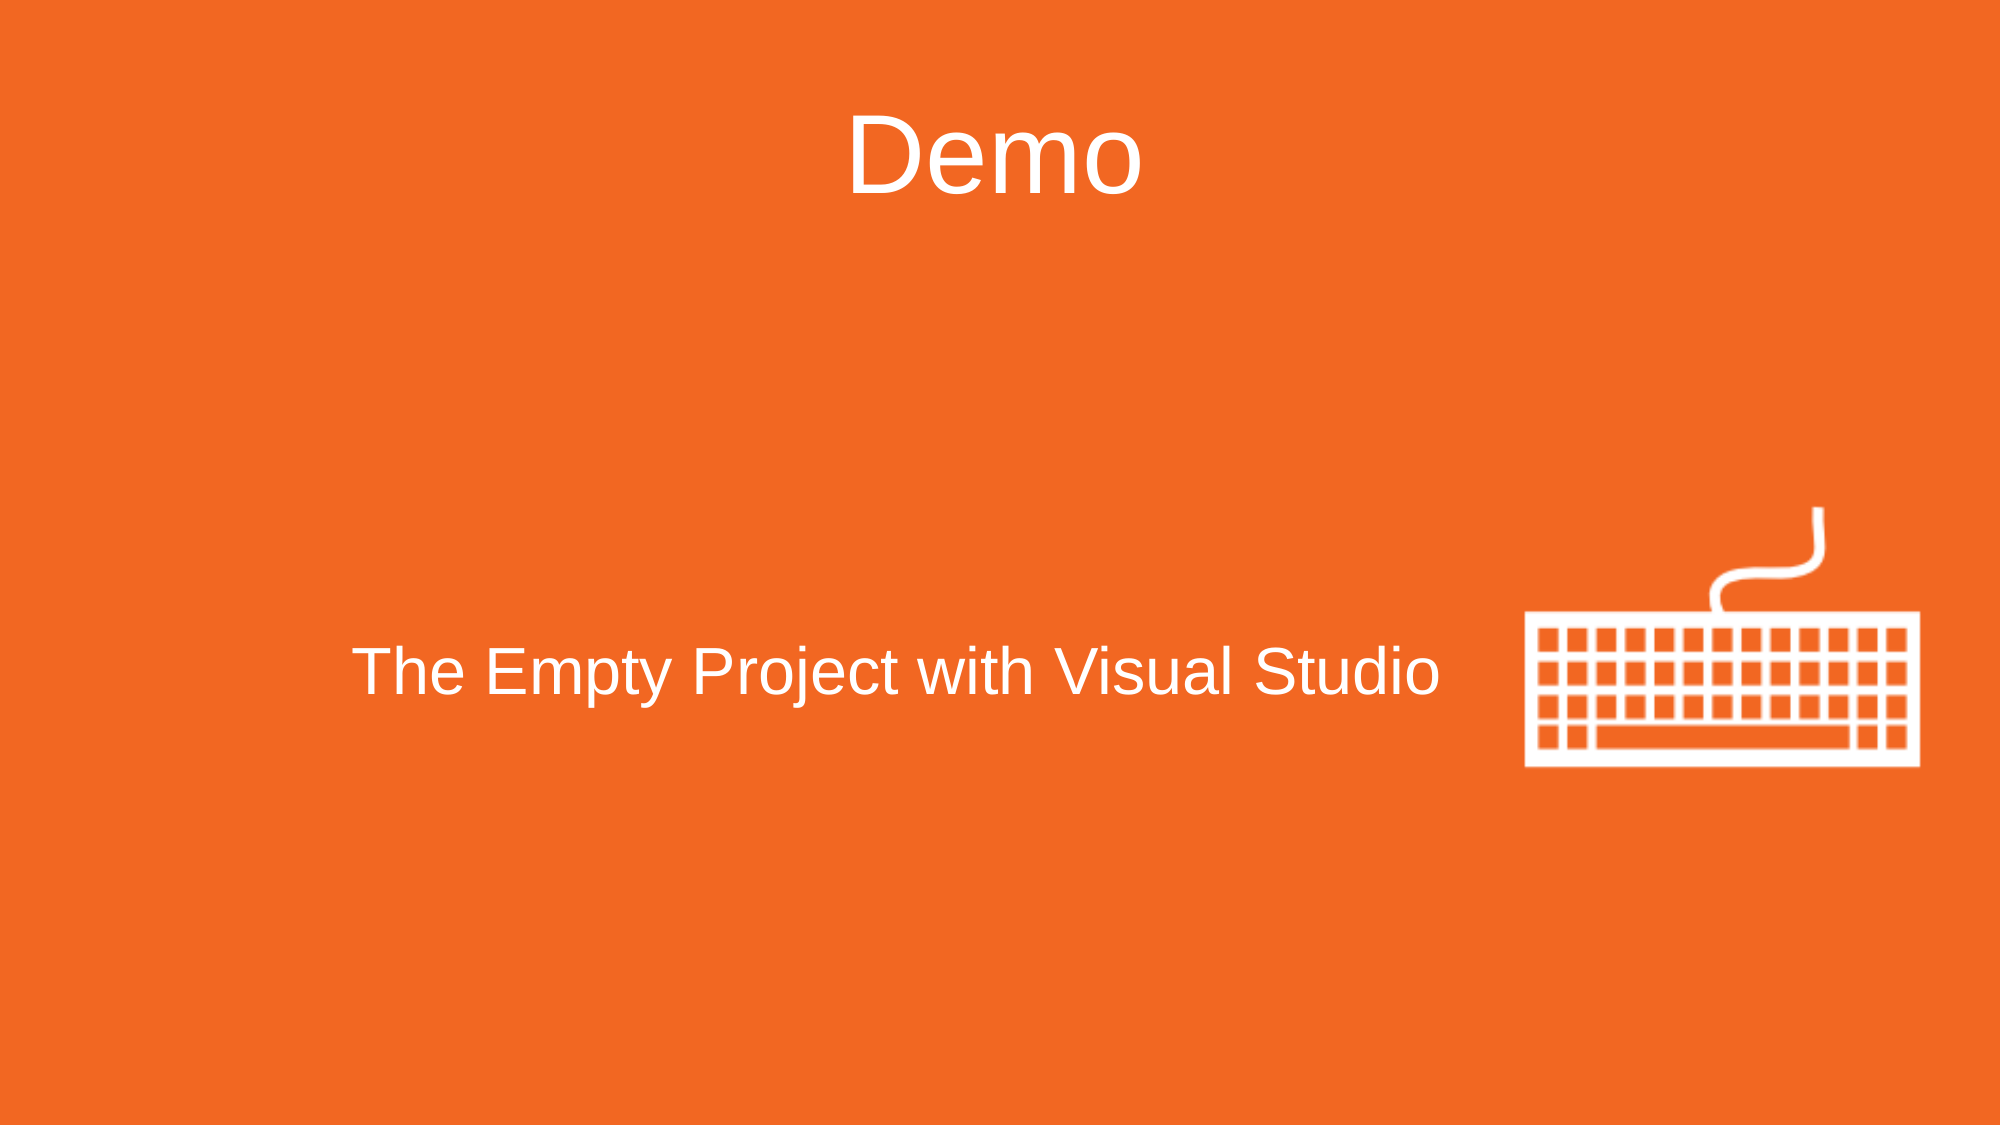

# Demo
The Empty Project with Visual Studio